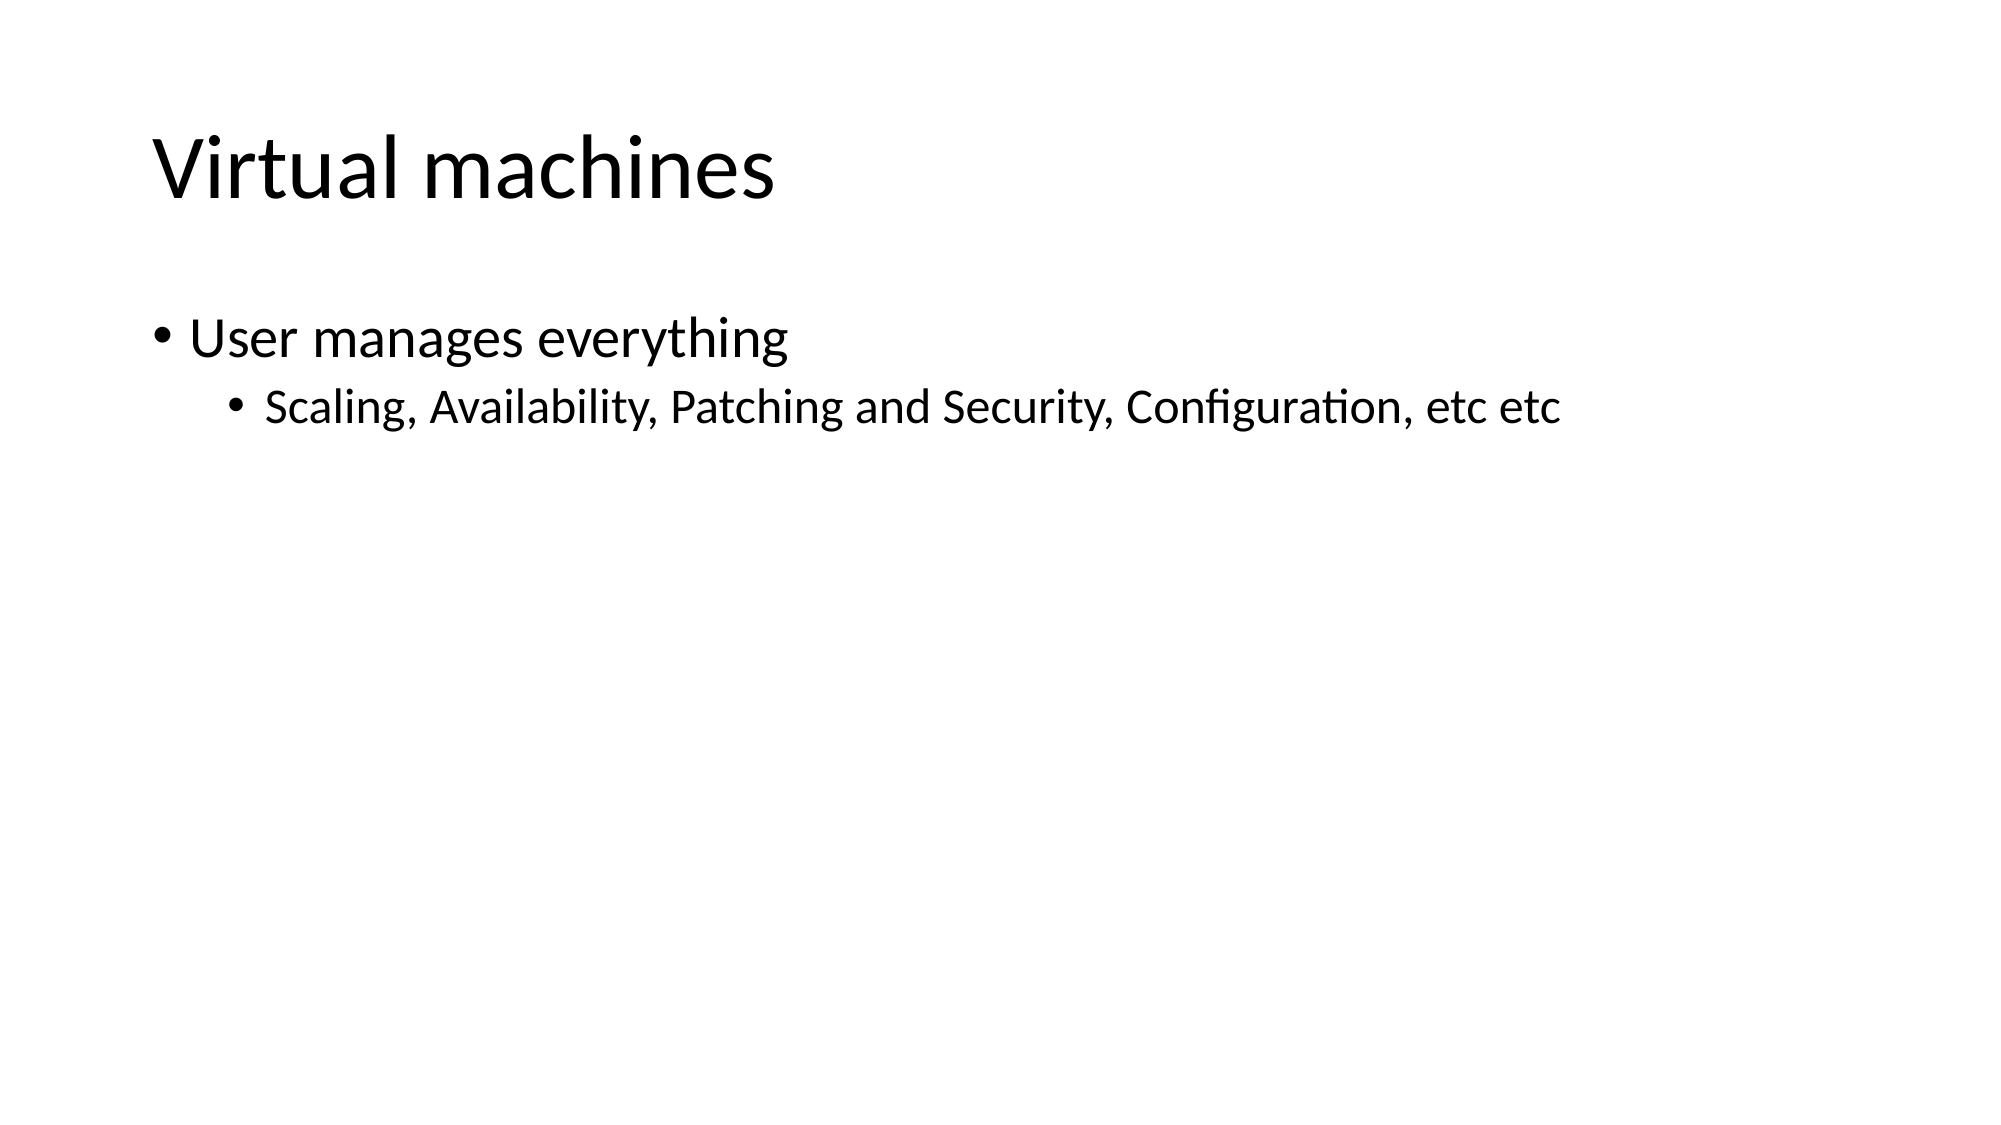

# Virtual machines
User manages everything
Scaling, Availability, Patching and Security, Configuration, etc etc